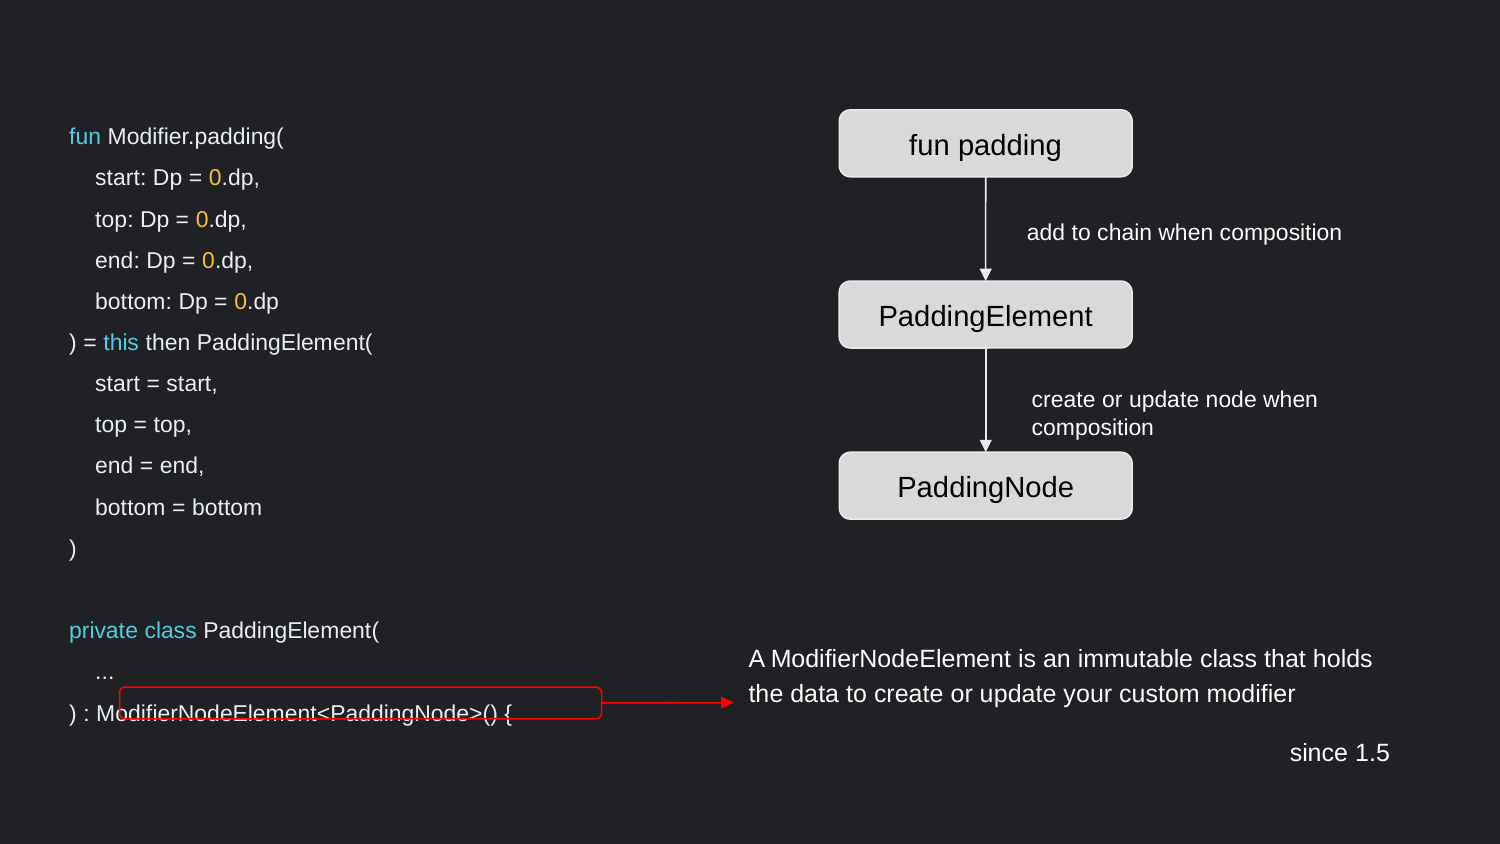

fun Modifier.padding(
    start: Dp = 0.dp,
    top: Dp = 0.dp,
    end: Dp = 0.dp,
    bottom: Dp = 0.dp
) = this then PaddingElement(
    start = start,
    top = top,
    end = end,
    bottom = bottom
)

private class PaddingElement(
    ...
) : ModifierNodeElement<PaddingNode>() {
fun padding
add to chain when composition
PaddingElement
create or update node when composition
PaddingNode
A ModifierNodeElement is an immutable class that holds the data to create or update your custom modifier
since 1.5